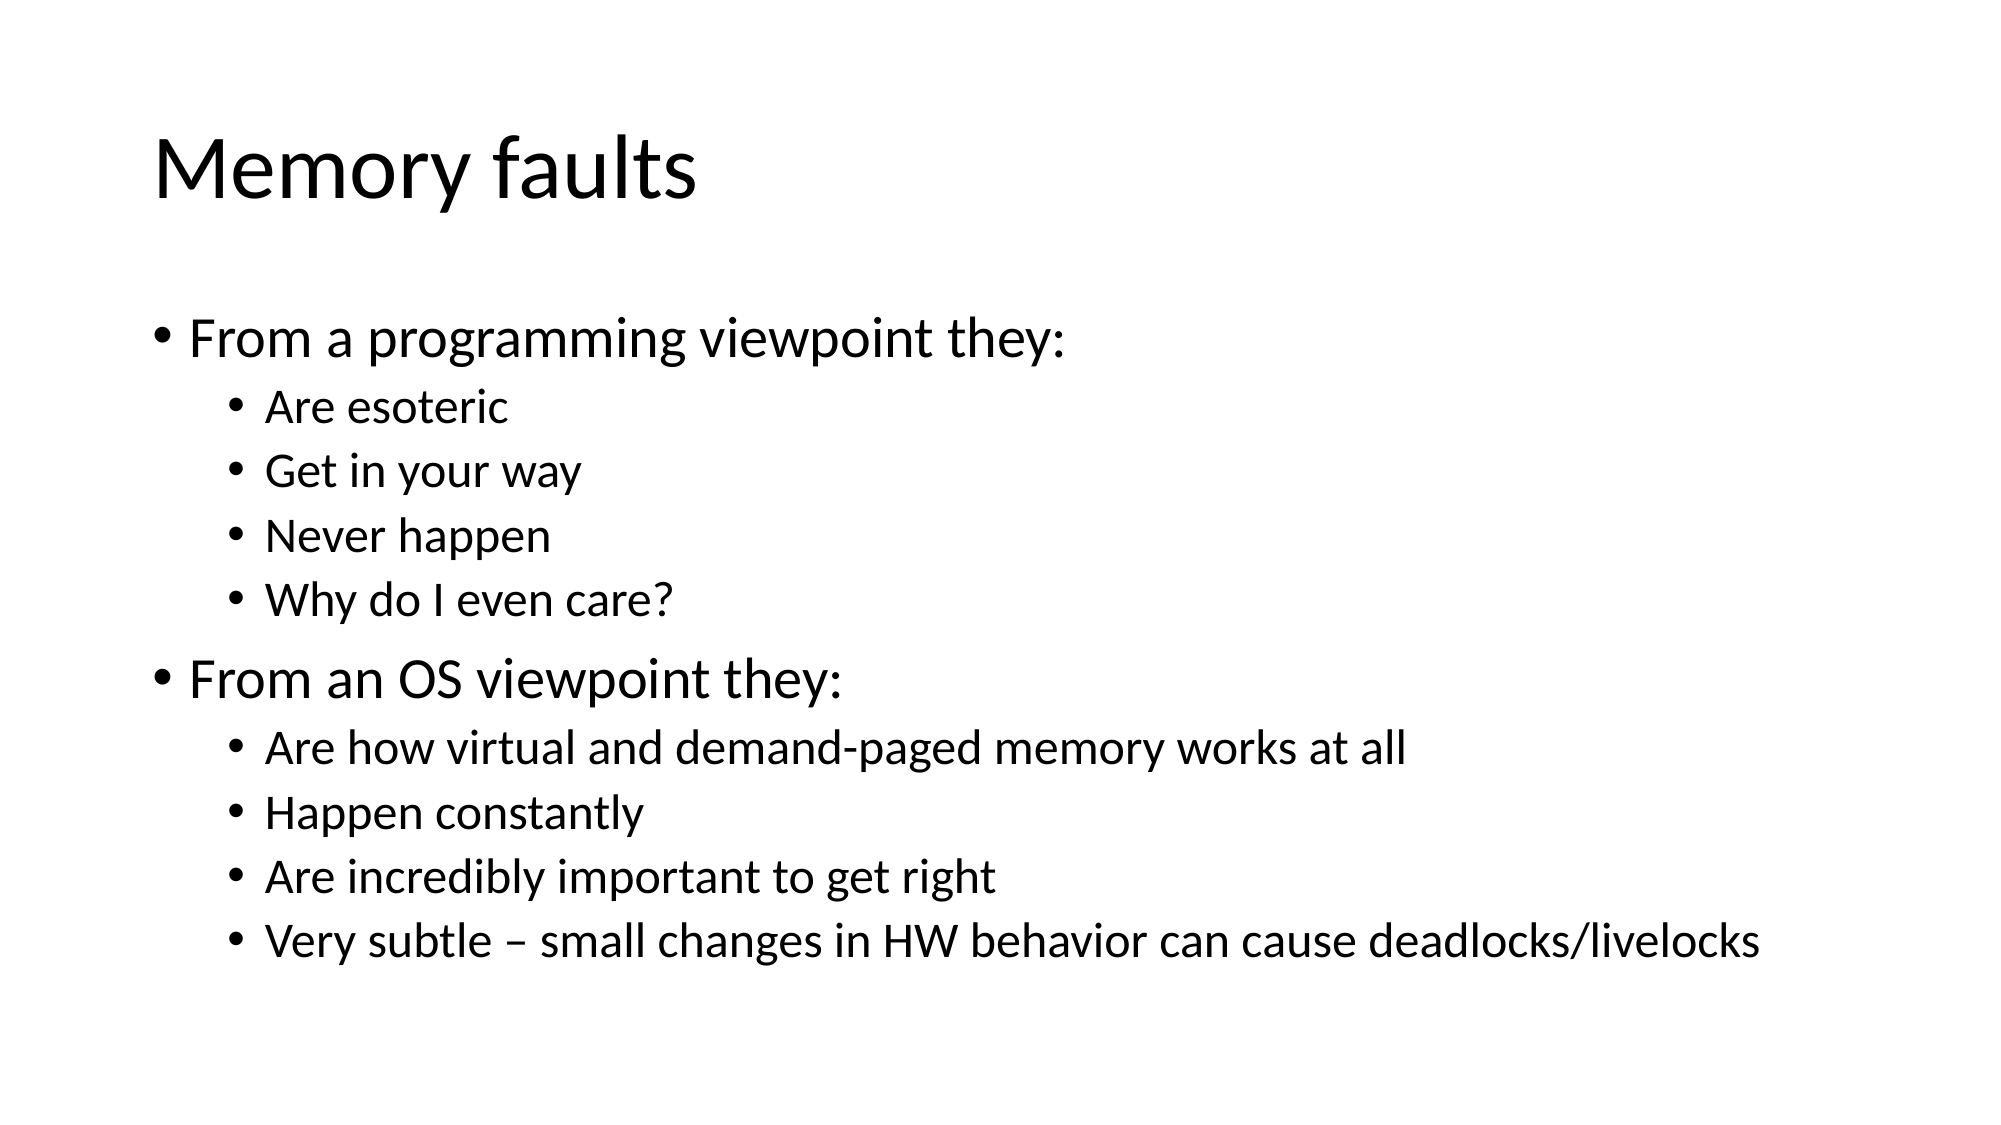

# Memory faults
From a programming viewpoint they:
Are esoteric
Get in your way
Never happen
Why do I even care?
From an OS viewpoint they:
Are how virtual and demand-paged memory works at all
Happen constantly
Are incredibly important to get right
Very subtle – small changes in HW behavior can cause deadlocks/livelocks